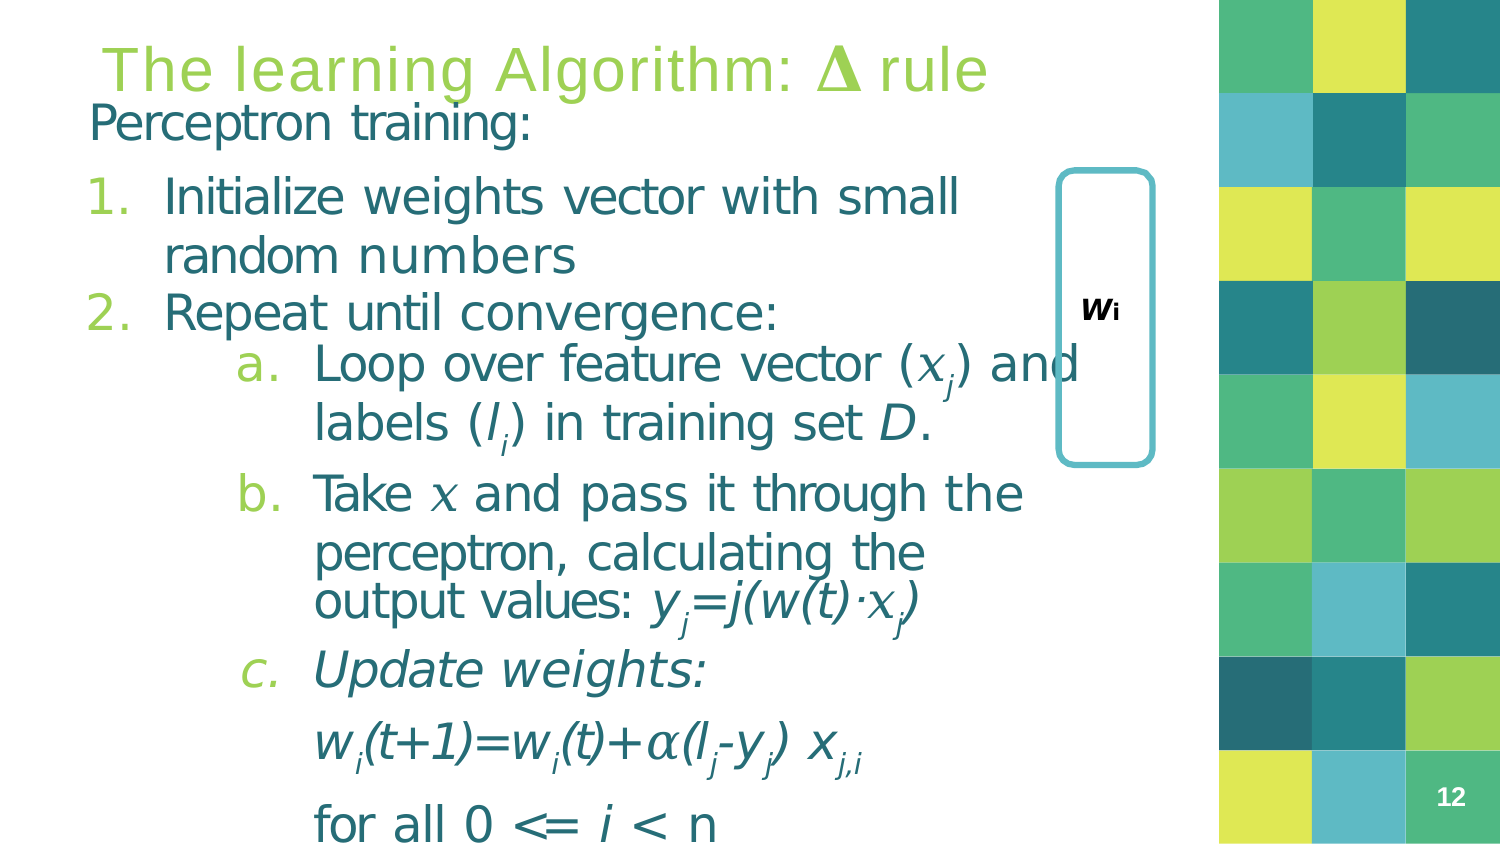

# The learning Algorithm: 𝚫 rule
Perceptron training:
Initialize weights vector with small random numbers
Repeat until convergence:
Loop over feature vector (𝑥j) and labels (li) in training set D.
Take 𝑥 and pass it through the perceptron, calculating the output values: yj=j(w(t)ᐧ𝑥j)
Update weights:
wi(t+1)=wi(t)+𝛼(lj-yj) xj,i
for all 0 <= i < n

Wi
12